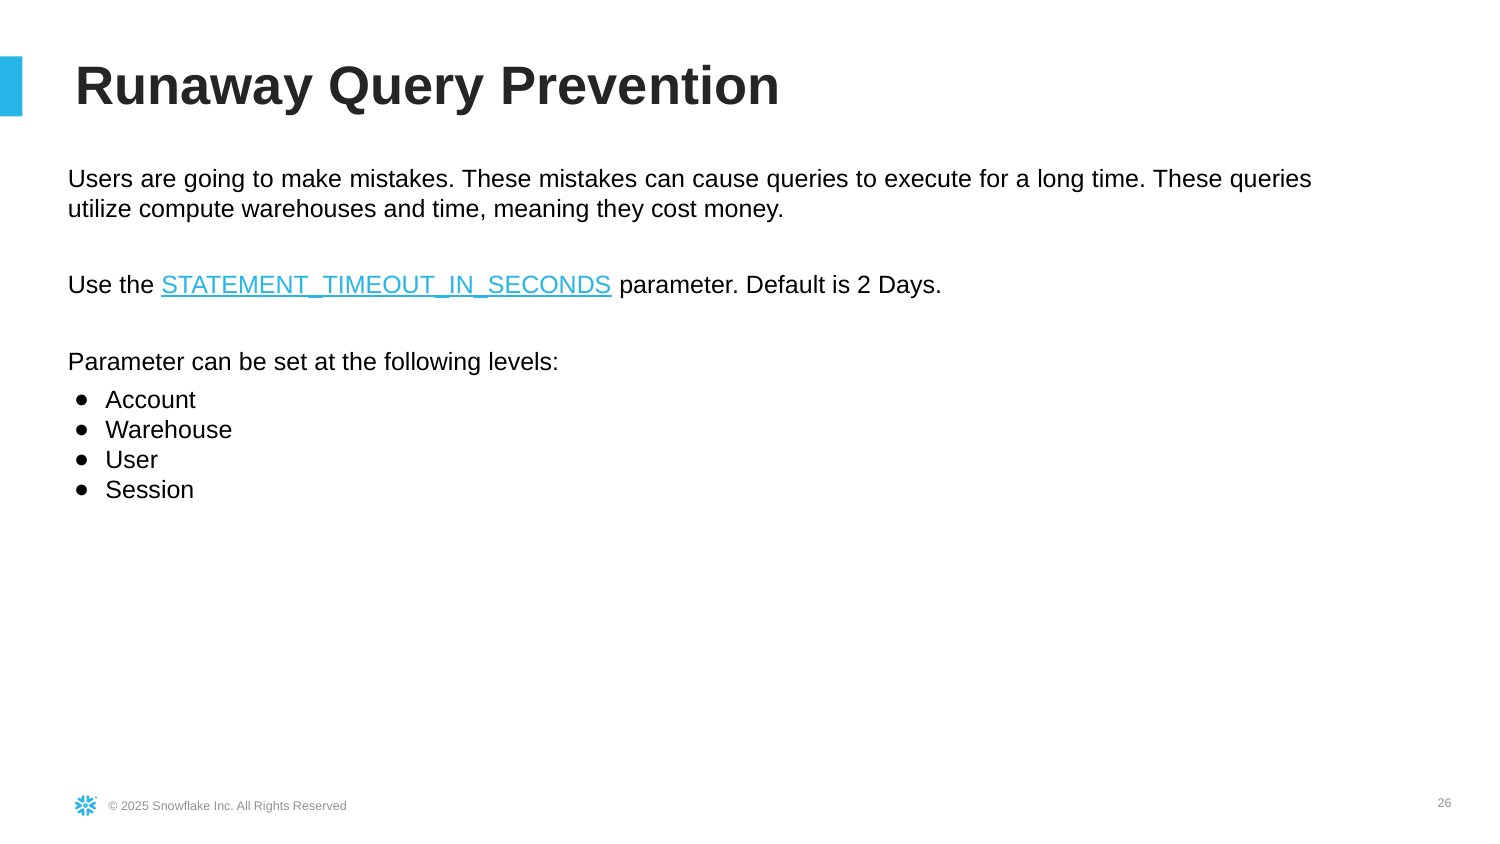

# Runaway Query Prevention

Users are going to make mistakes. These mistakes can cause queries to execute for a long time. These queries utilize compute warehouses and time, meaning they cost money.

Use the STATEMENT_TIMEOUT_IN_SECONDS parameter. Default is 2 Days.

Parameter can be set at the following levels:
Account
Warehouse
User
Session